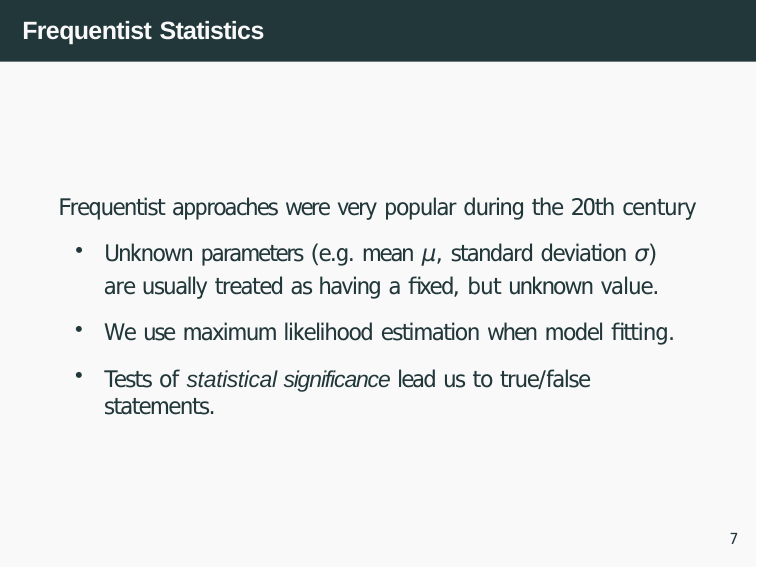

# Frequentist Statistics
Frequentist approaches were very popular during the 20th century
Unknown parameters (e.g. mean µ, standard deviation σ) are usually treated as having a fixed, but unknown value.
We use maximum likelihood estimation when model fitting.
Tests of statistical significance lead us to true/false statements.
7